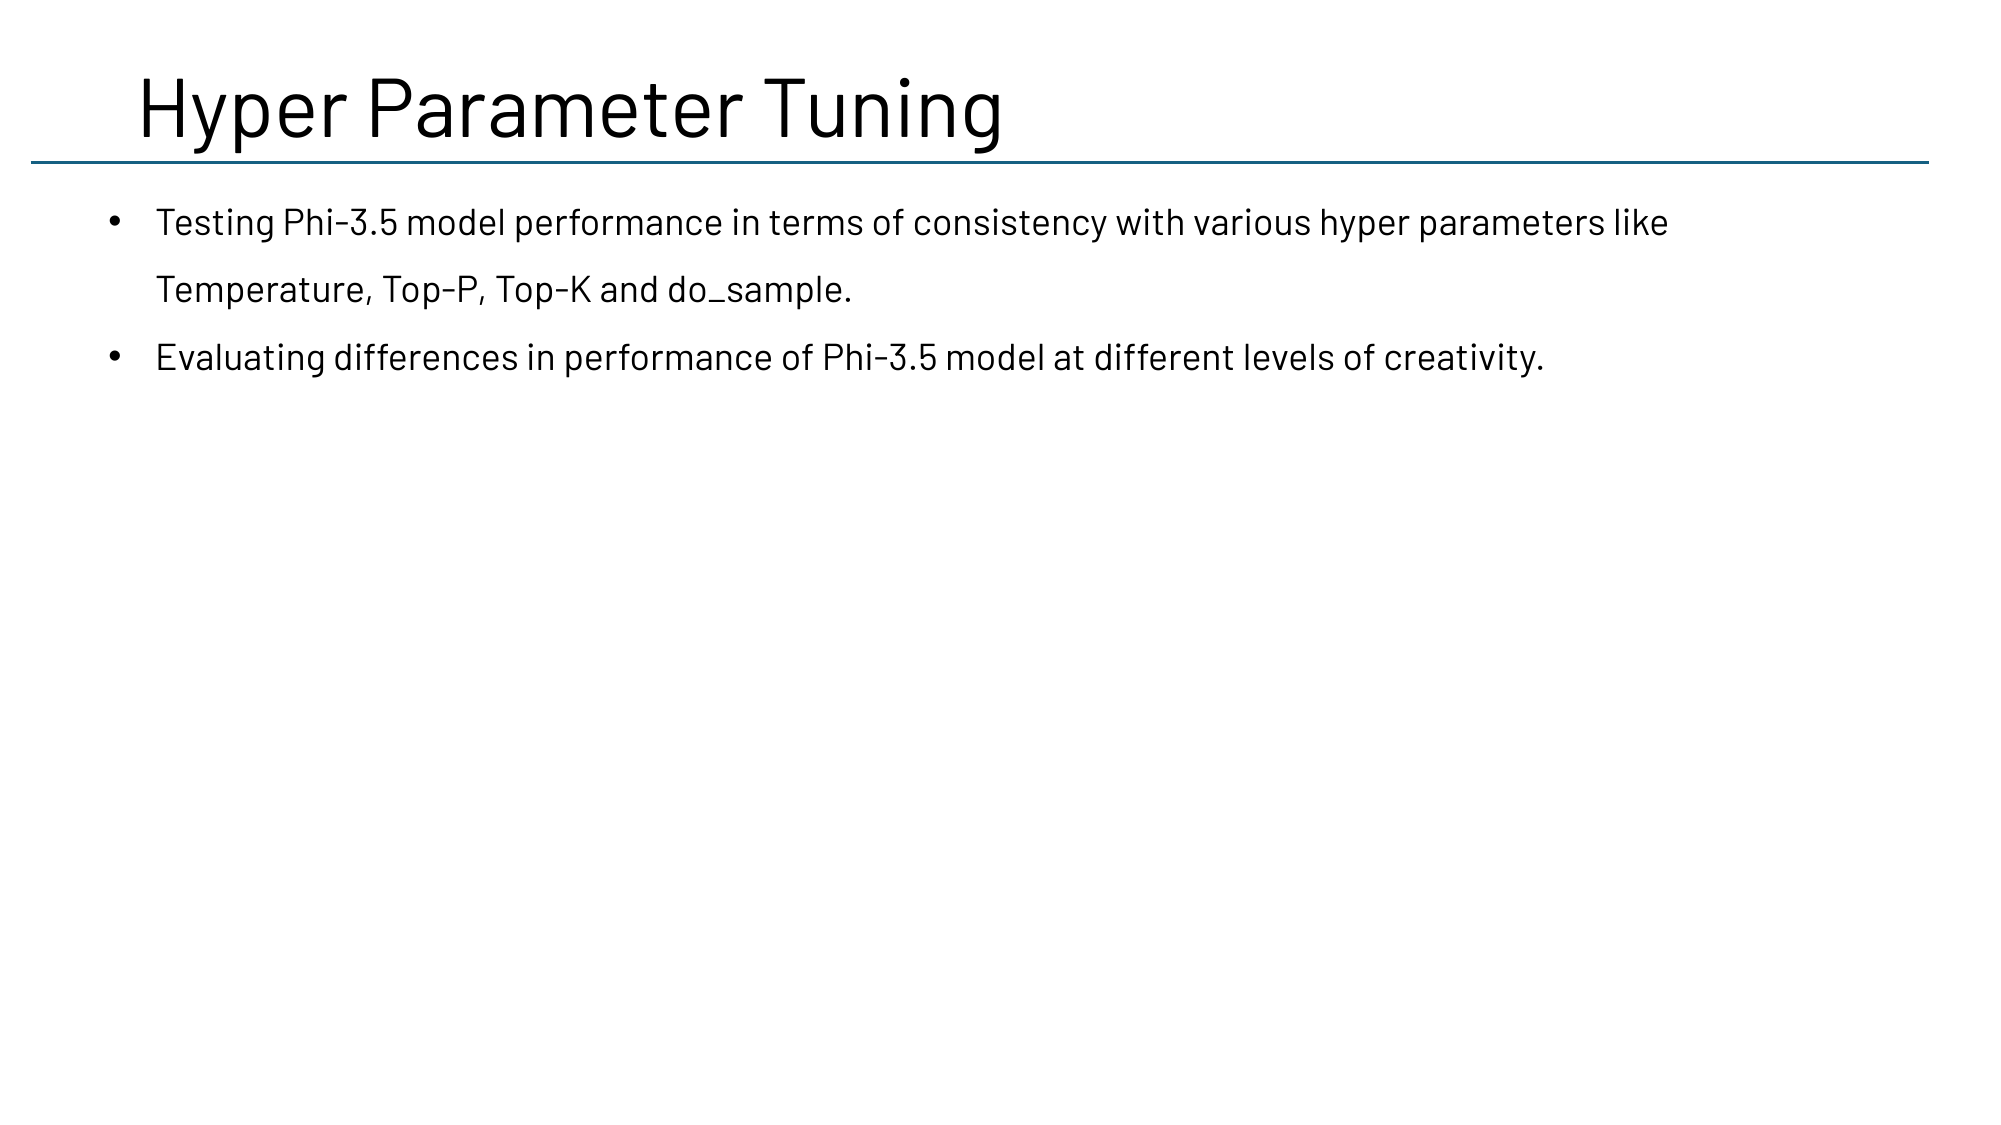

# Hyper Parameter Tuning
Testing Phi-3.5 model performance in terms of consistency with various hyper parameters like Temperature, Top-P, Top-K and do_sample.
Evaluating differences in performance of Phi-3.5 model at different levels of creativity.